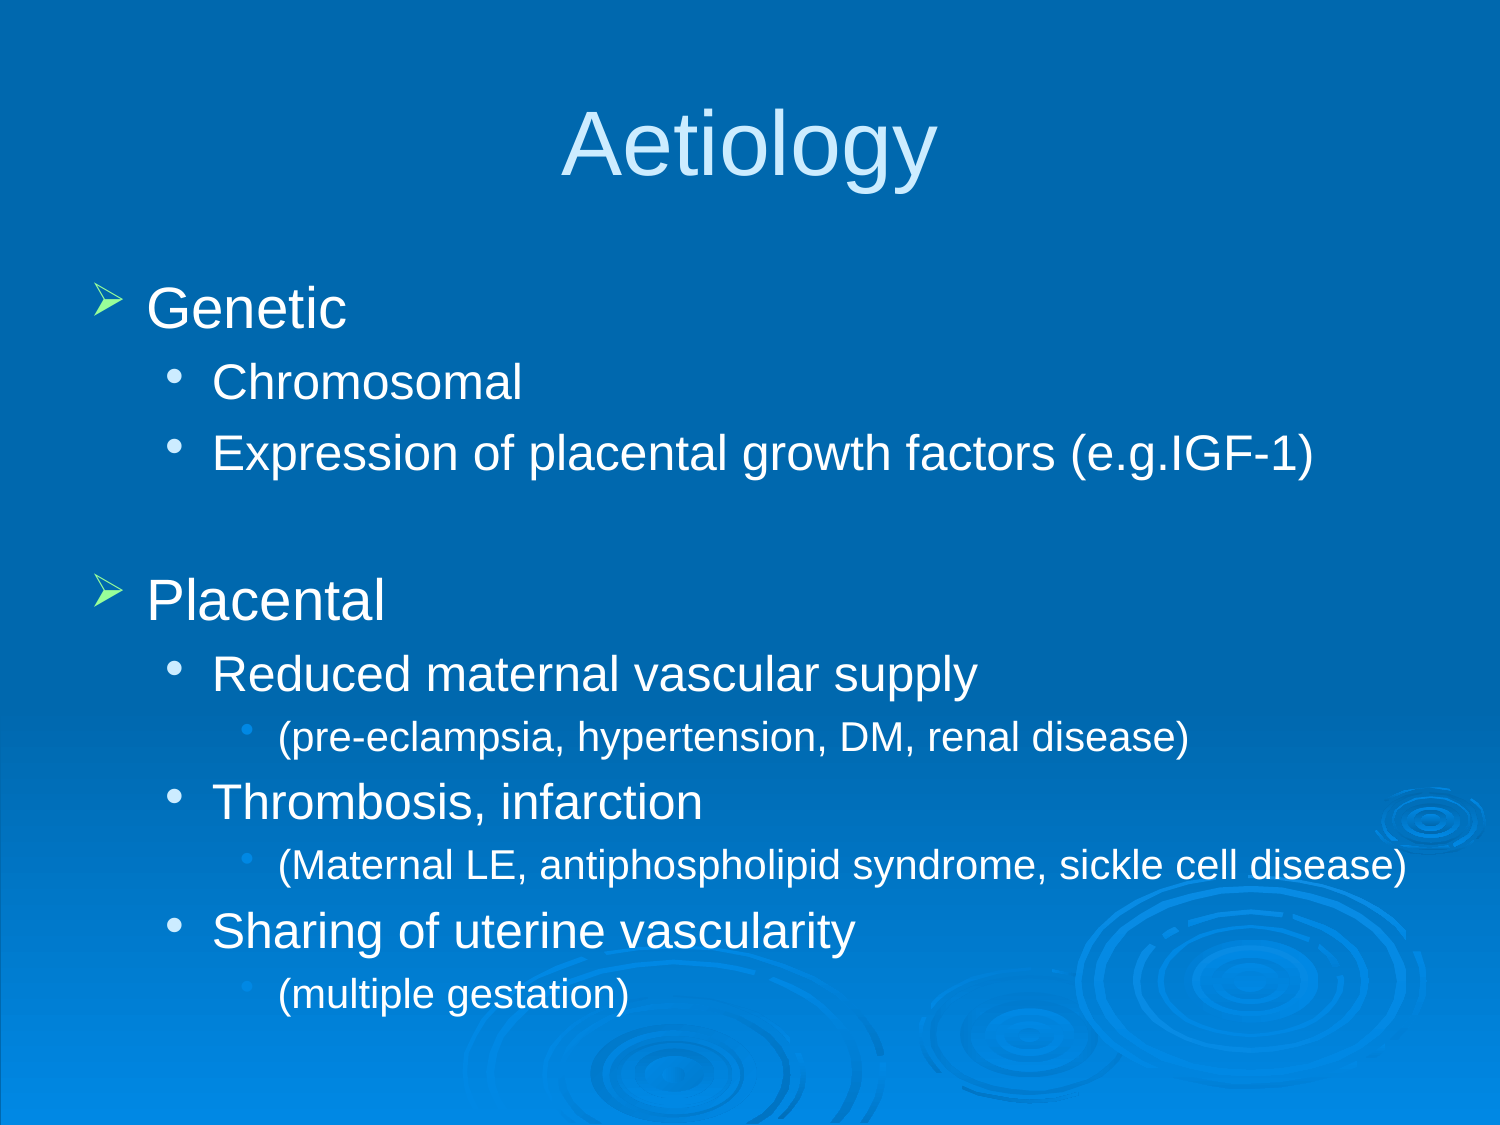

# Aetiology
Genetic
Chromosomal
Expression of placental growth factors (e.g.IGF-1)

Placental
Reduced maternal vascular supply
(pre-eclampsia, hypertension, DM, renal disease)
Thrombosis, infarction
(Maternal LE, antiphospholipid syndrome, sickle cell disease)
Sharing of uterine vascularity
(multiple gestation)